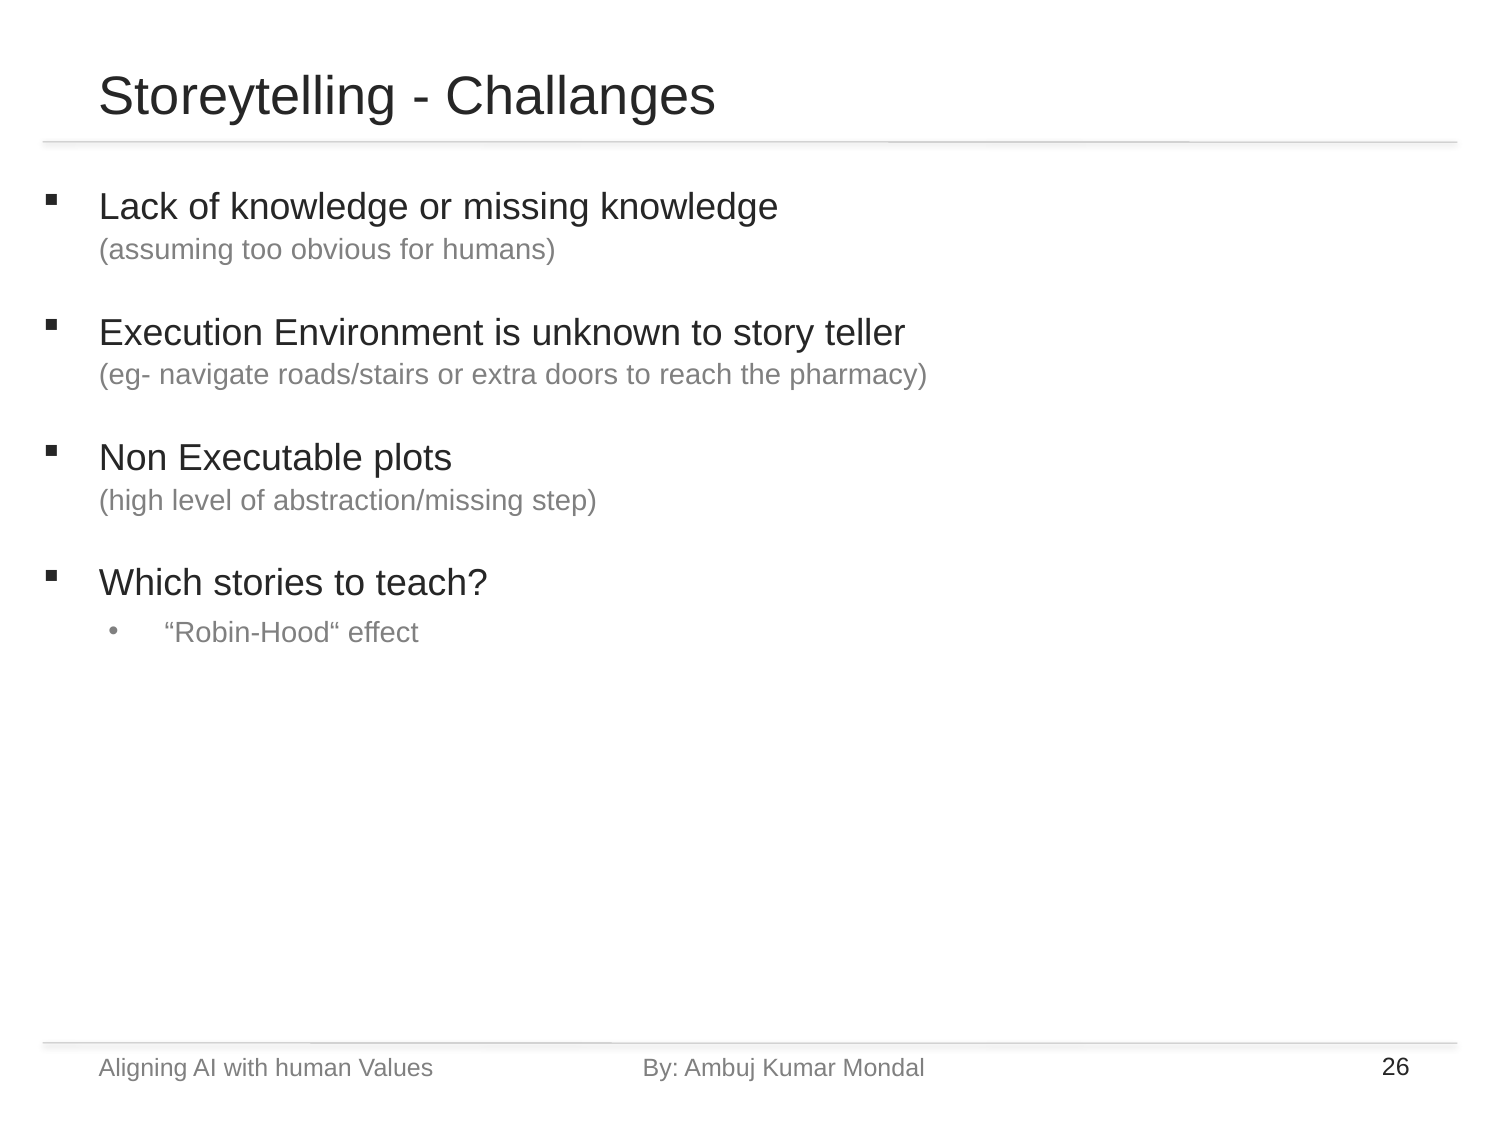

# Storeytelling - Challanges
Lack of knowledge or missing knowledge
(assuming too obvious for humans)
Execution Environment is unknown to story teller
(eg- navigate roads/stairs or extra doors to reach the pharmacy)
Non Executable plots
(high level of abstraction/missing step)
Which stories to teach?
“Robin-Hood“ effect
Aligning AI with human Values		By: Ambuj Kumar Mondal